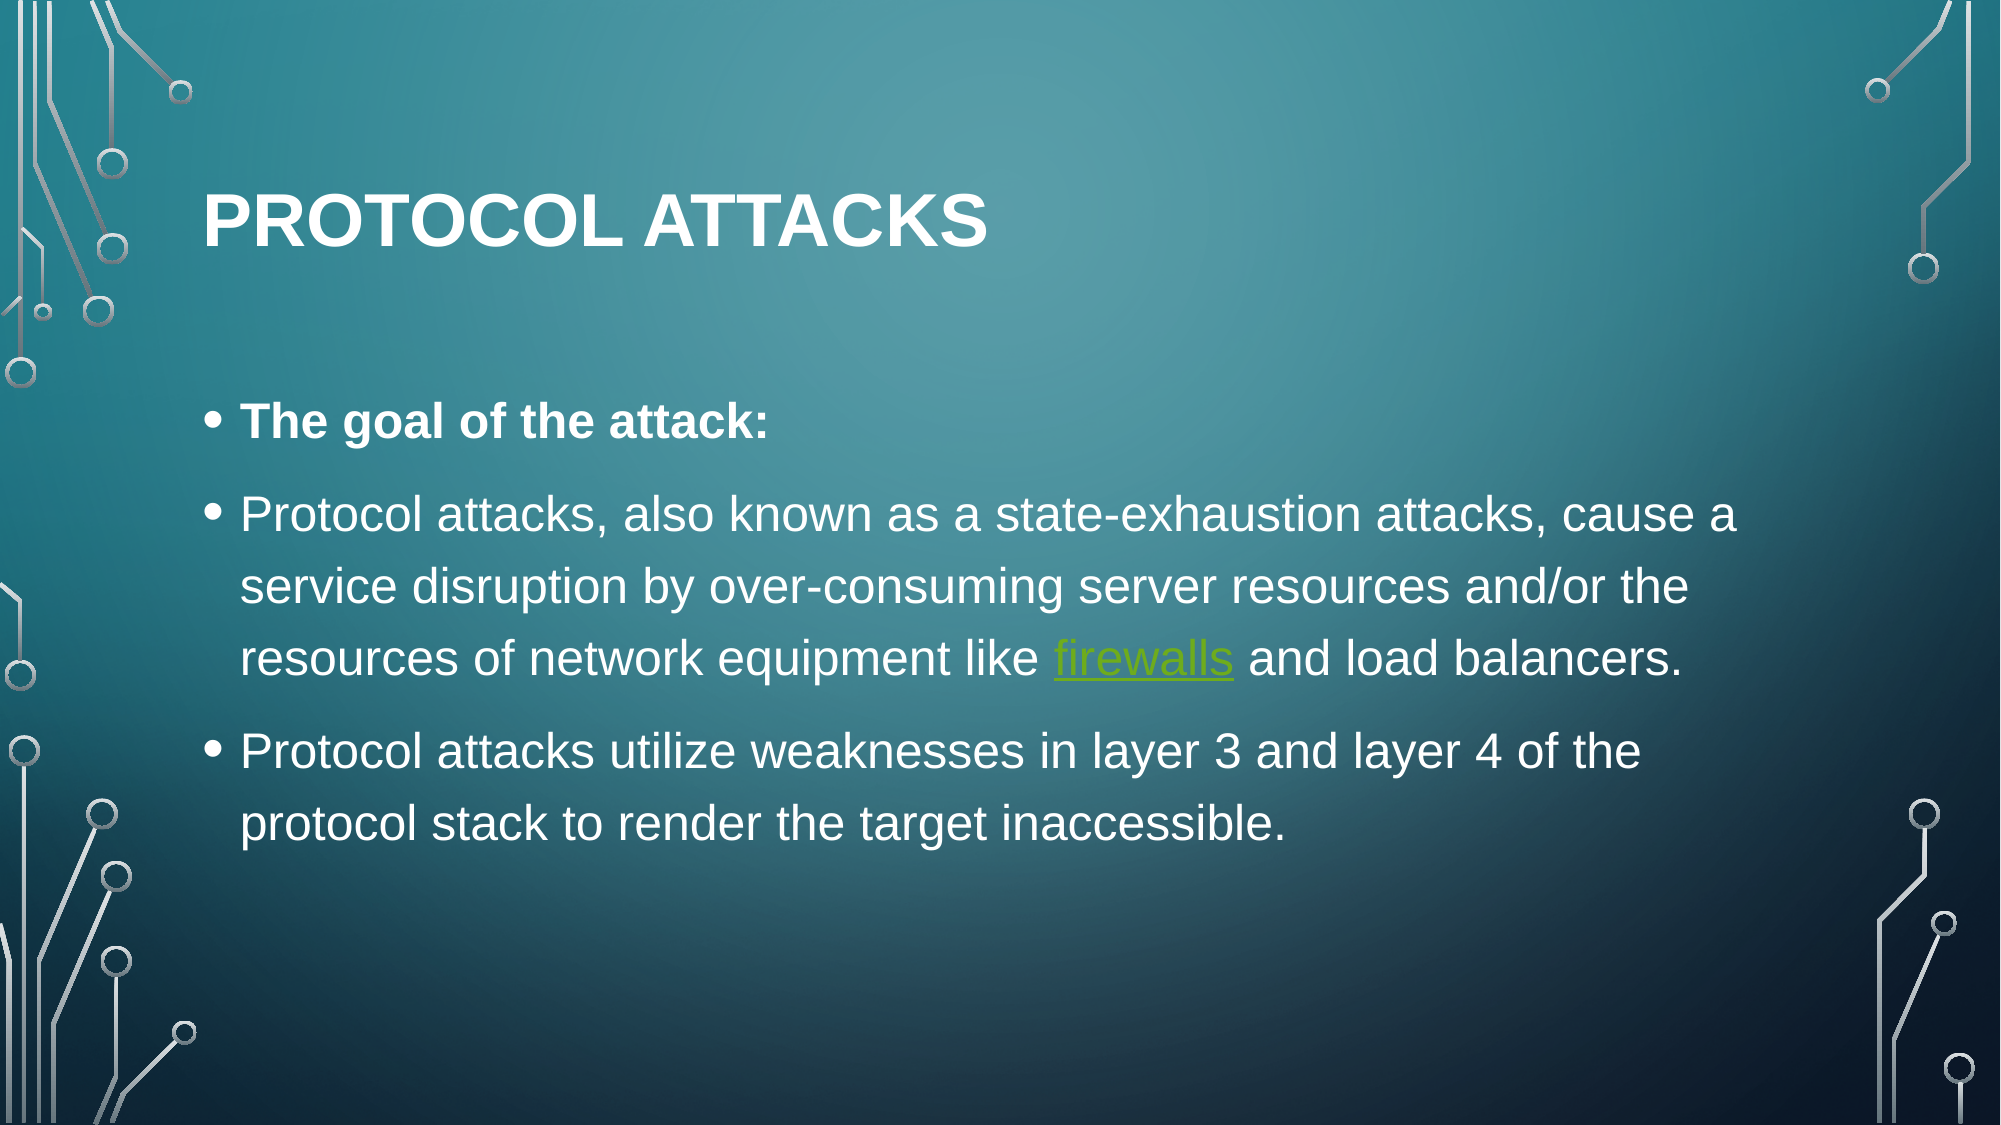

# Protocol attacks
The goal of the attack:
Protocol attacks, also known as a state-exhaustion attacks, cause a service disruption by over-consuming server resources and/or the resources of network equipment like firewalls and load balancers.
Protocol attacks utilize weaknesses in layer 3 and layer 4 of the protocol stack to render the target inaccessible.